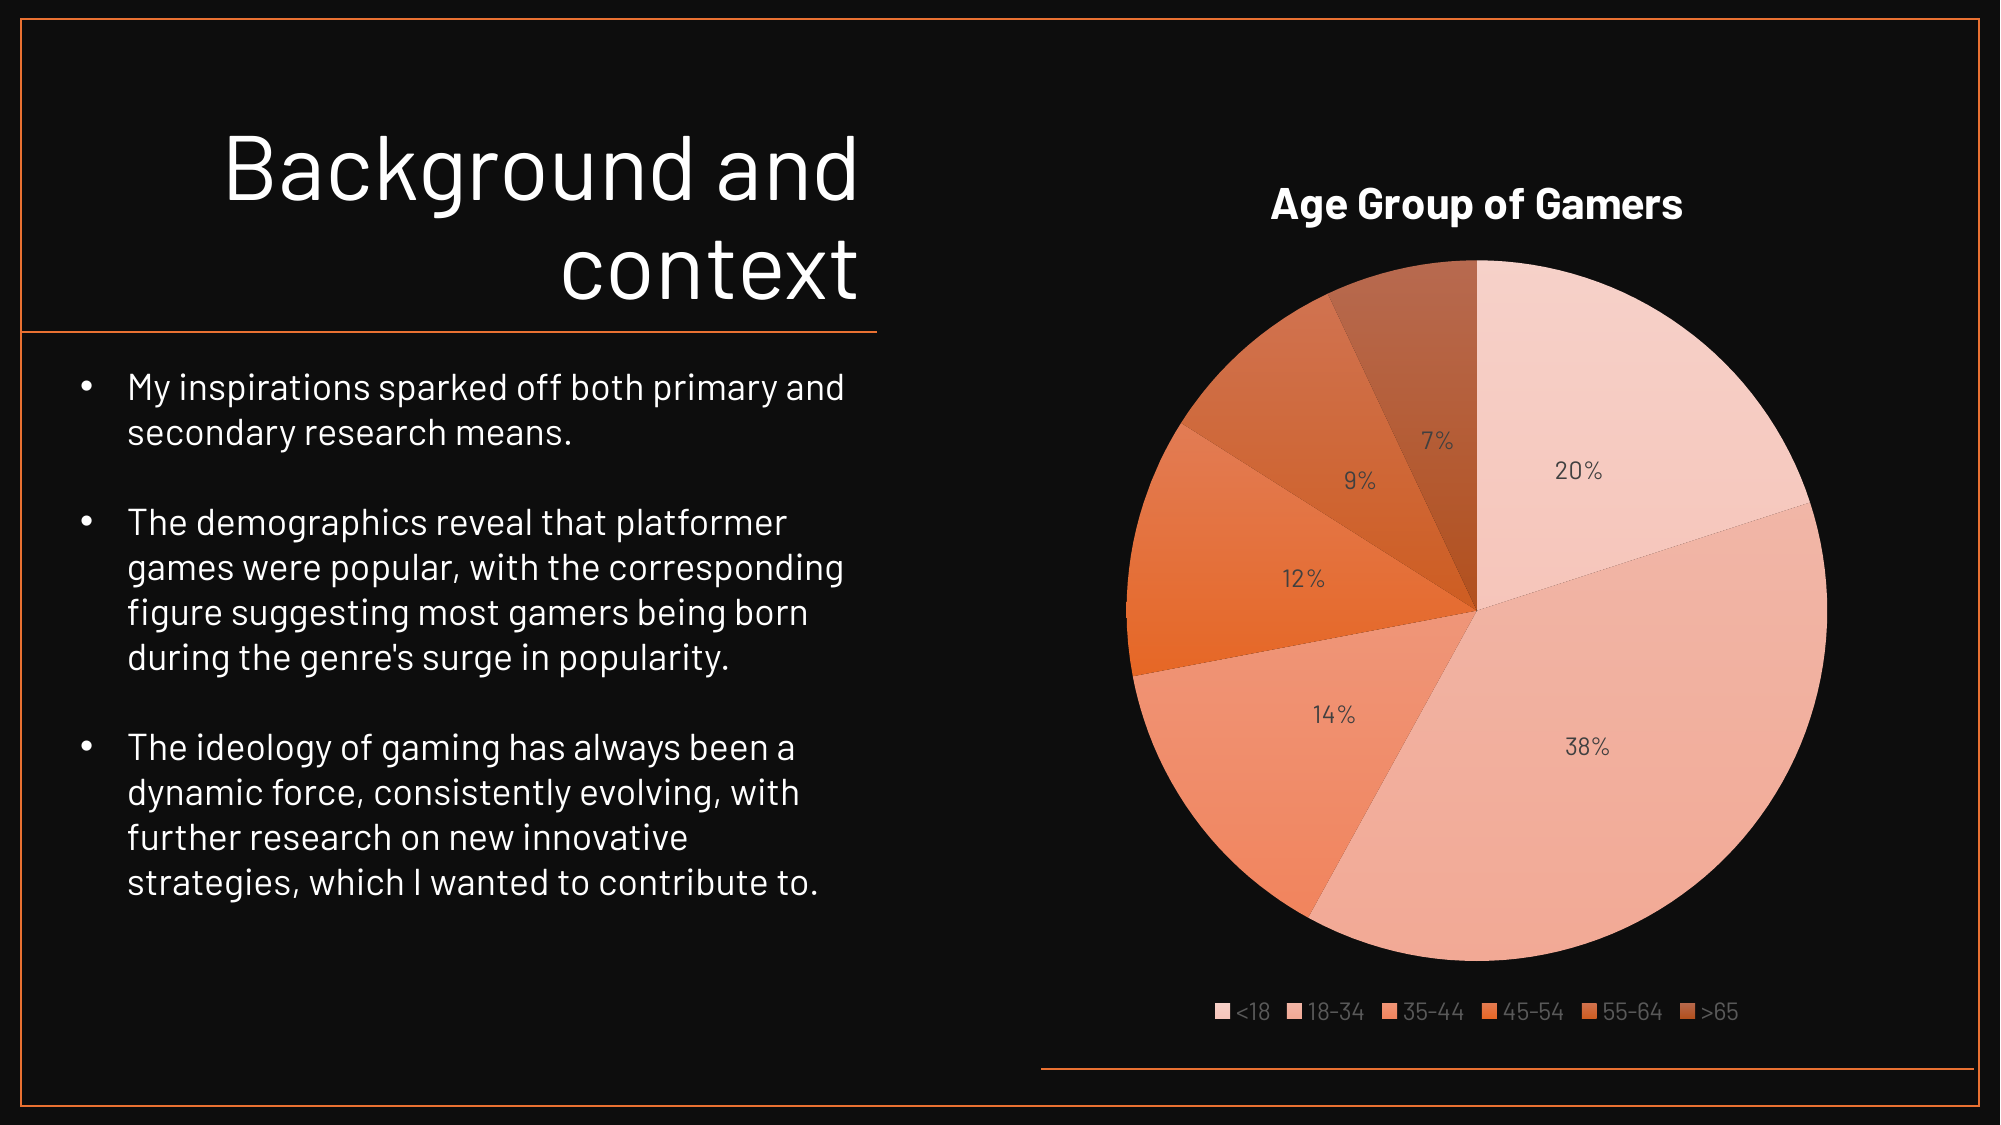

# Background and context

### Chart: Age Group of Gamers

| Category | Age Group of Gamers |
|---|---|
| <18 | 0.2 |
| 18-34 | 0.38 |
| 35-44 | 0.14 |
| 45-54 | 0.12 |
| 55-64 | 0.09 |
| >65 | 0.07 |
My inspirations sparked off both primary and secondary research means.

The demographics reveal that platformer games were popular, with the corresponding figure suggesting most gamers being born during the genre's surge in popularity.

The ideology of gaming has always been a dynamic force, consistently evolving, with further research on new innovative strategies, which I wanted to contribute to.